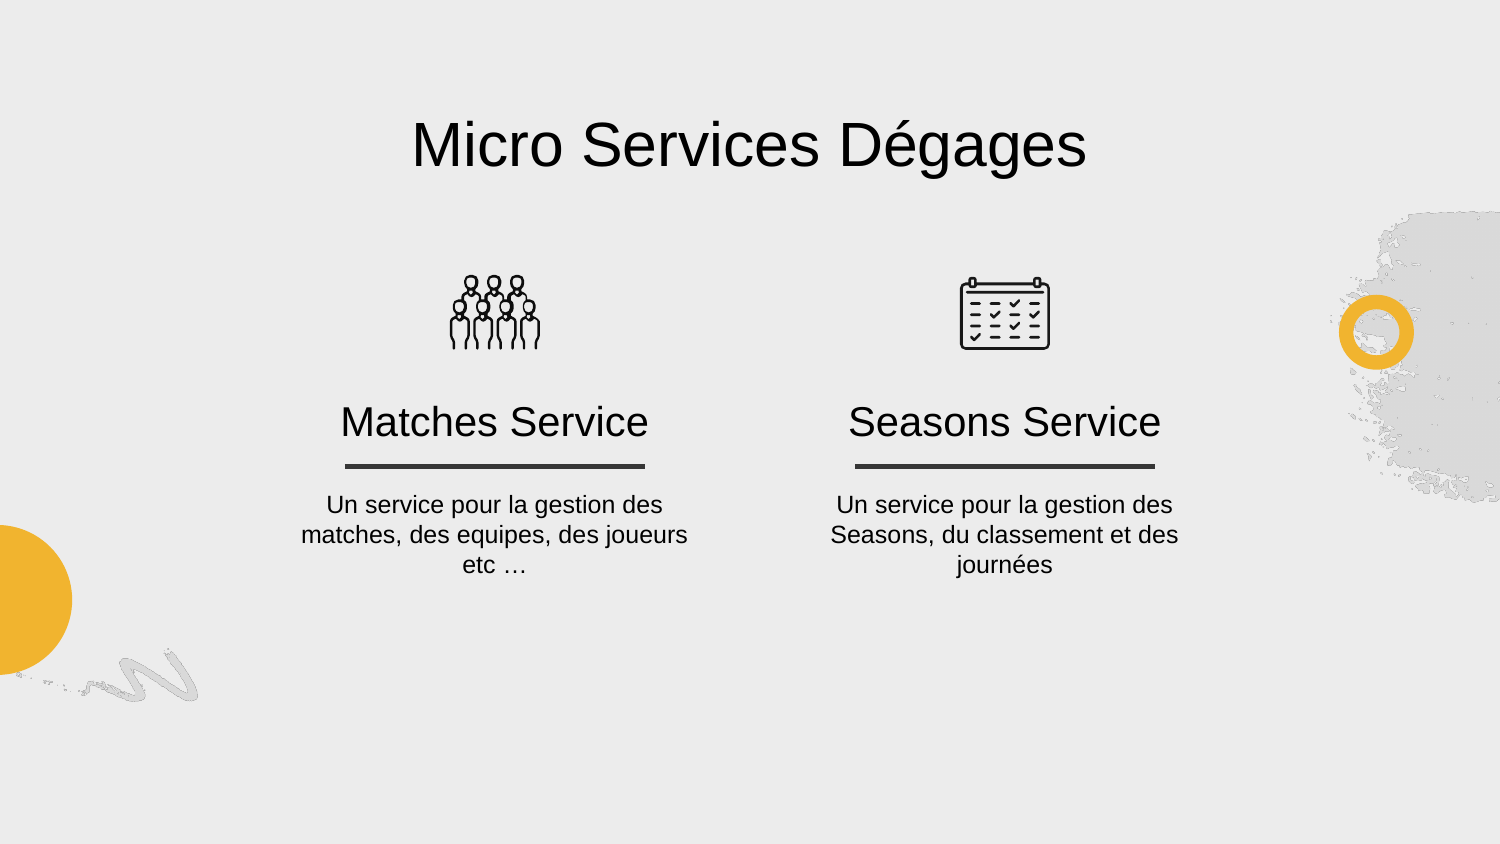

# Micro Services Dégages

Matches Service
Seasons Service
Un service pour la gestion des matches, des equipes, des joueurs etc …
Un service pour la gestion des Seasons, du classement et des journées